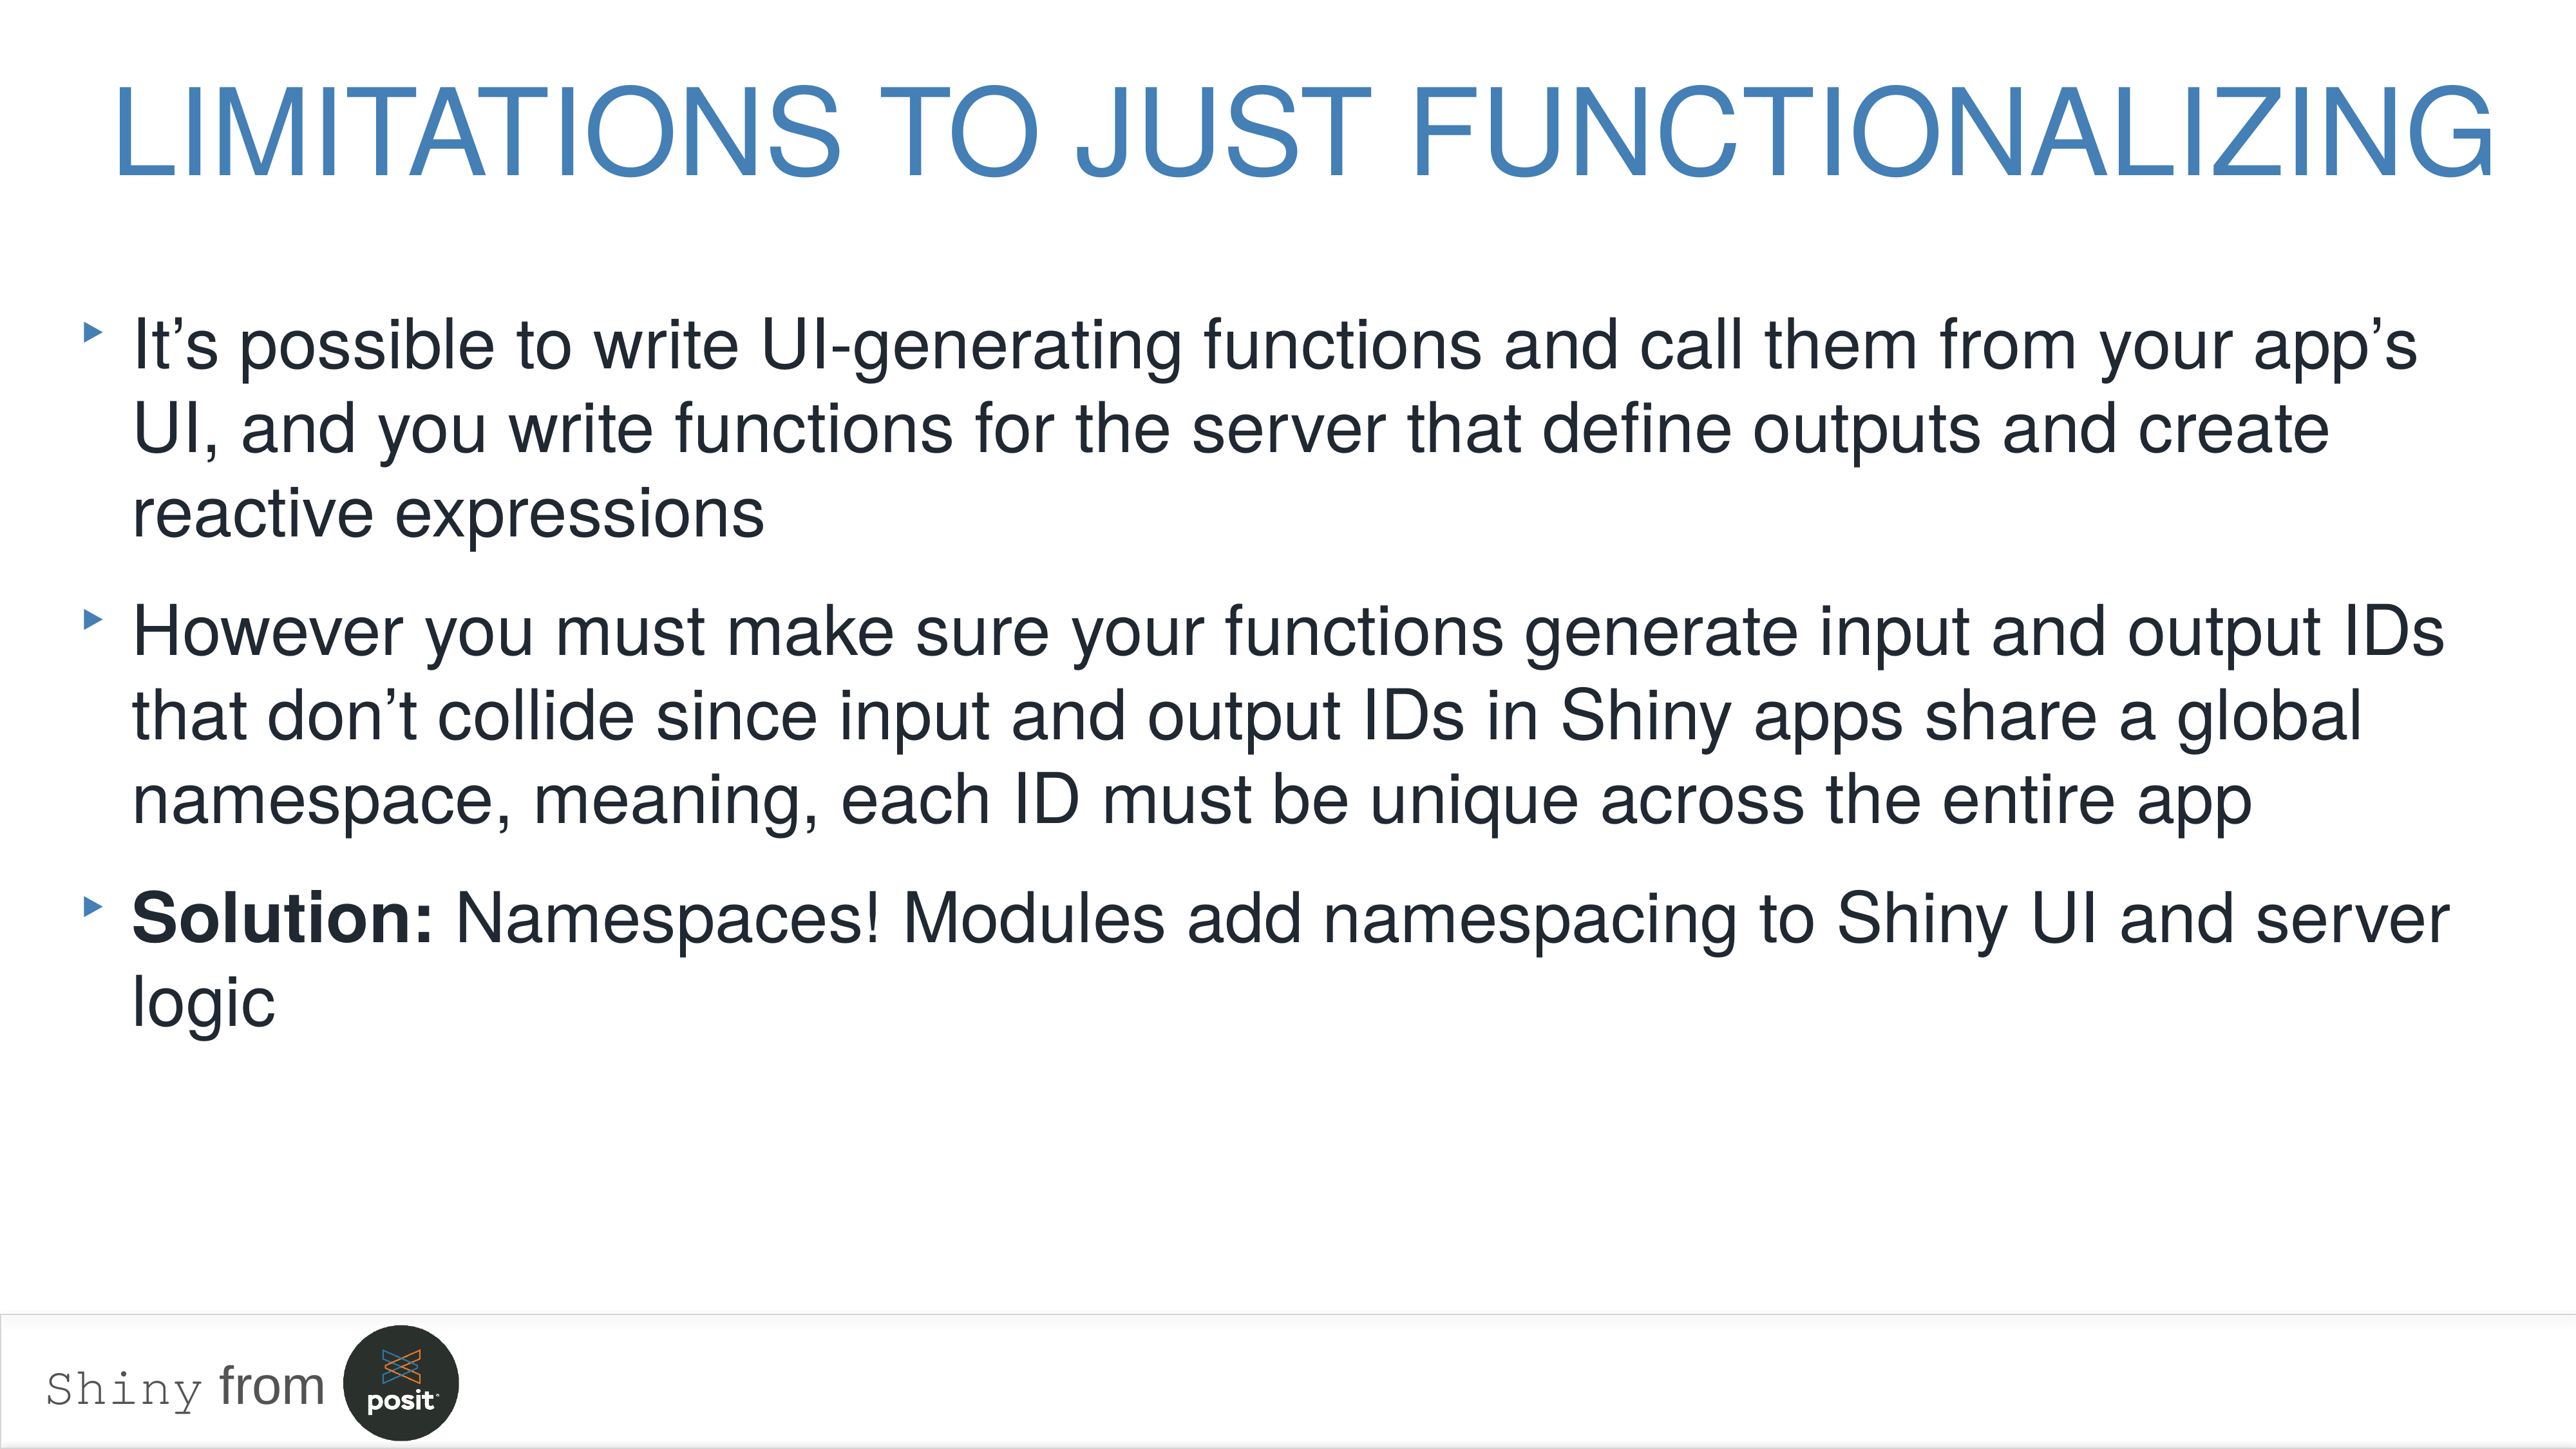

limitations to just functionalizing
It’s possible to write UI-generating functions and call them from your app’s UI, and you write functions for the server that define outputs and create reactive expressions
However you must make sure your functions generate input and output IDs that don’t collide since input and output IDs in Shiny apps share a global namespace, meaning, each ID must be unique across the entire app
Solution: Namespaces! Modules add namespacing to Shiny UI and server logic